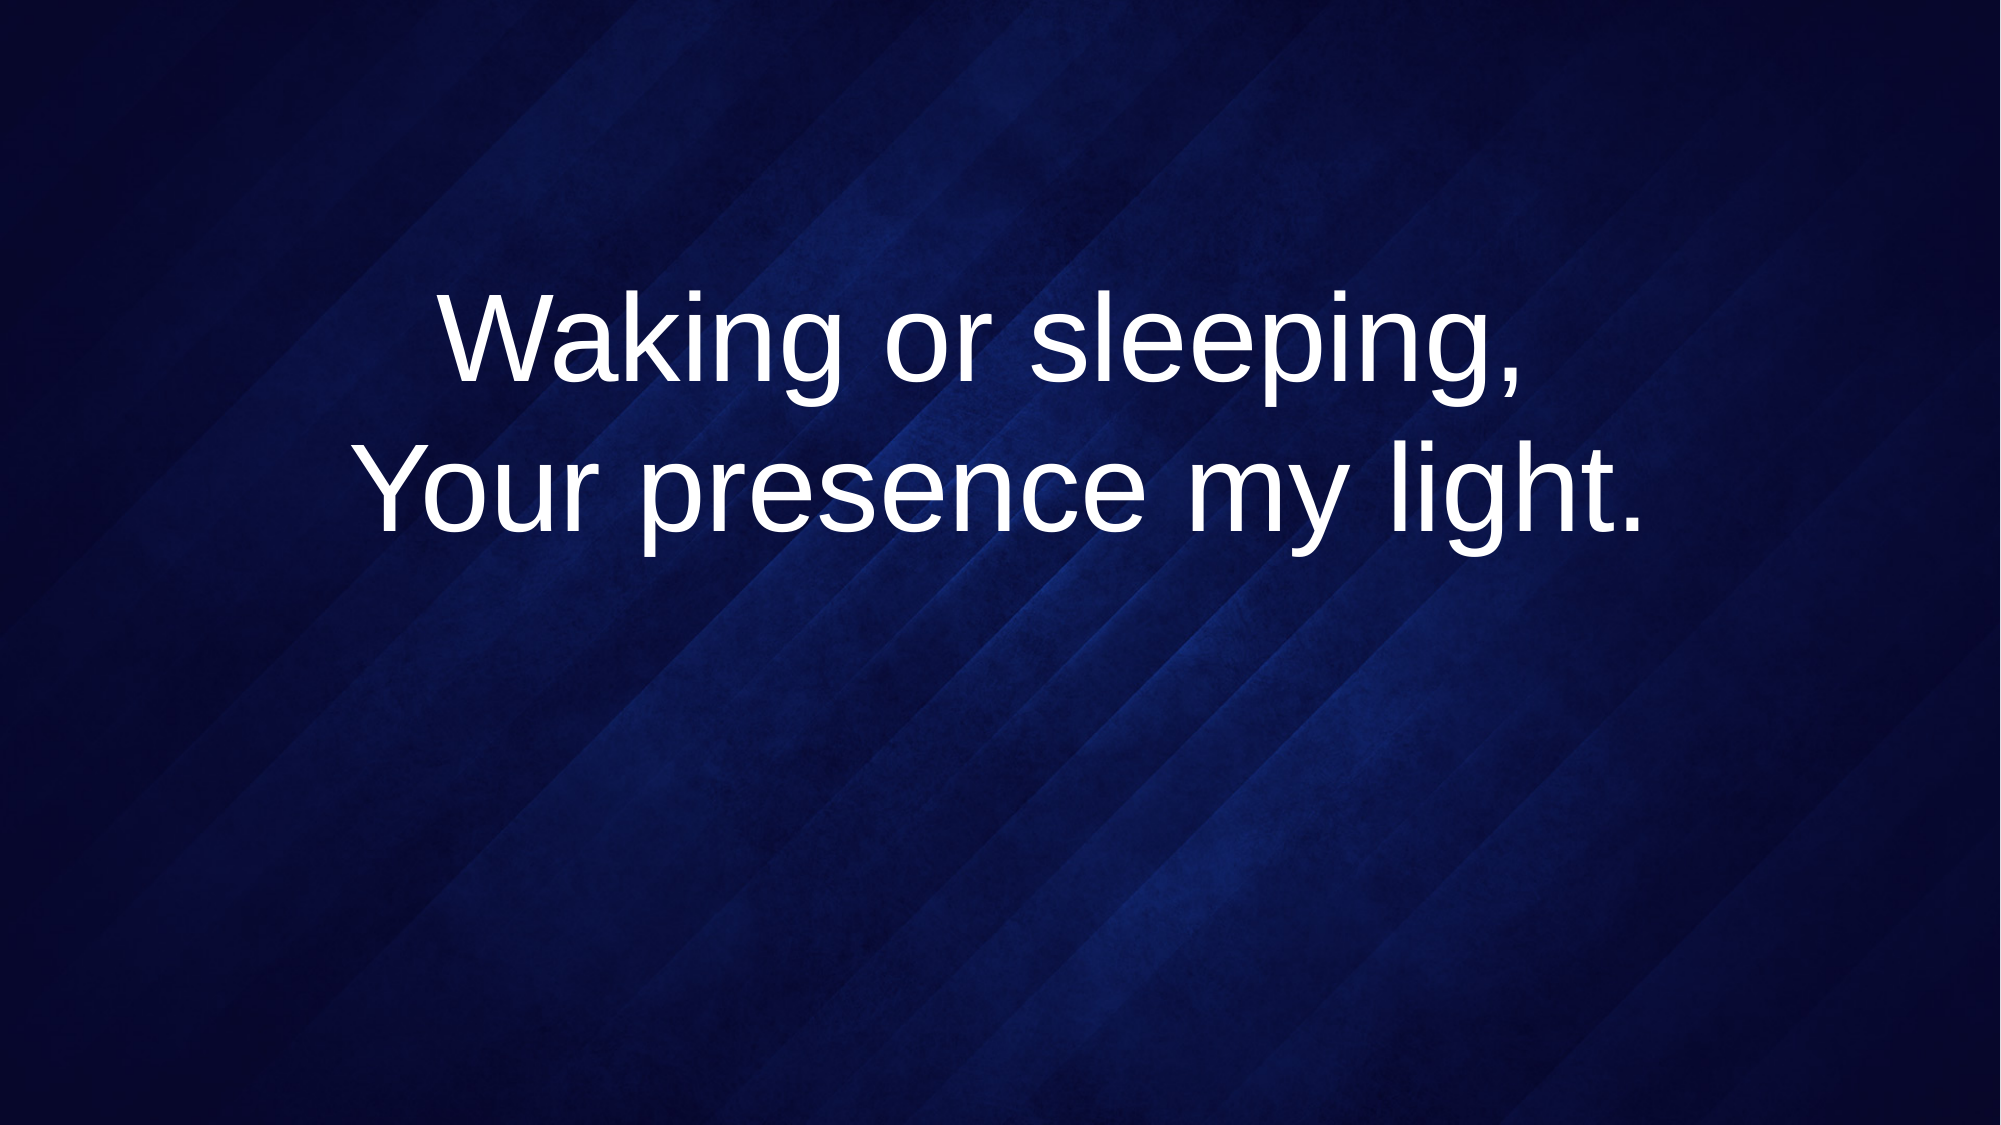

# Waking or sleeping, Your presence my light.